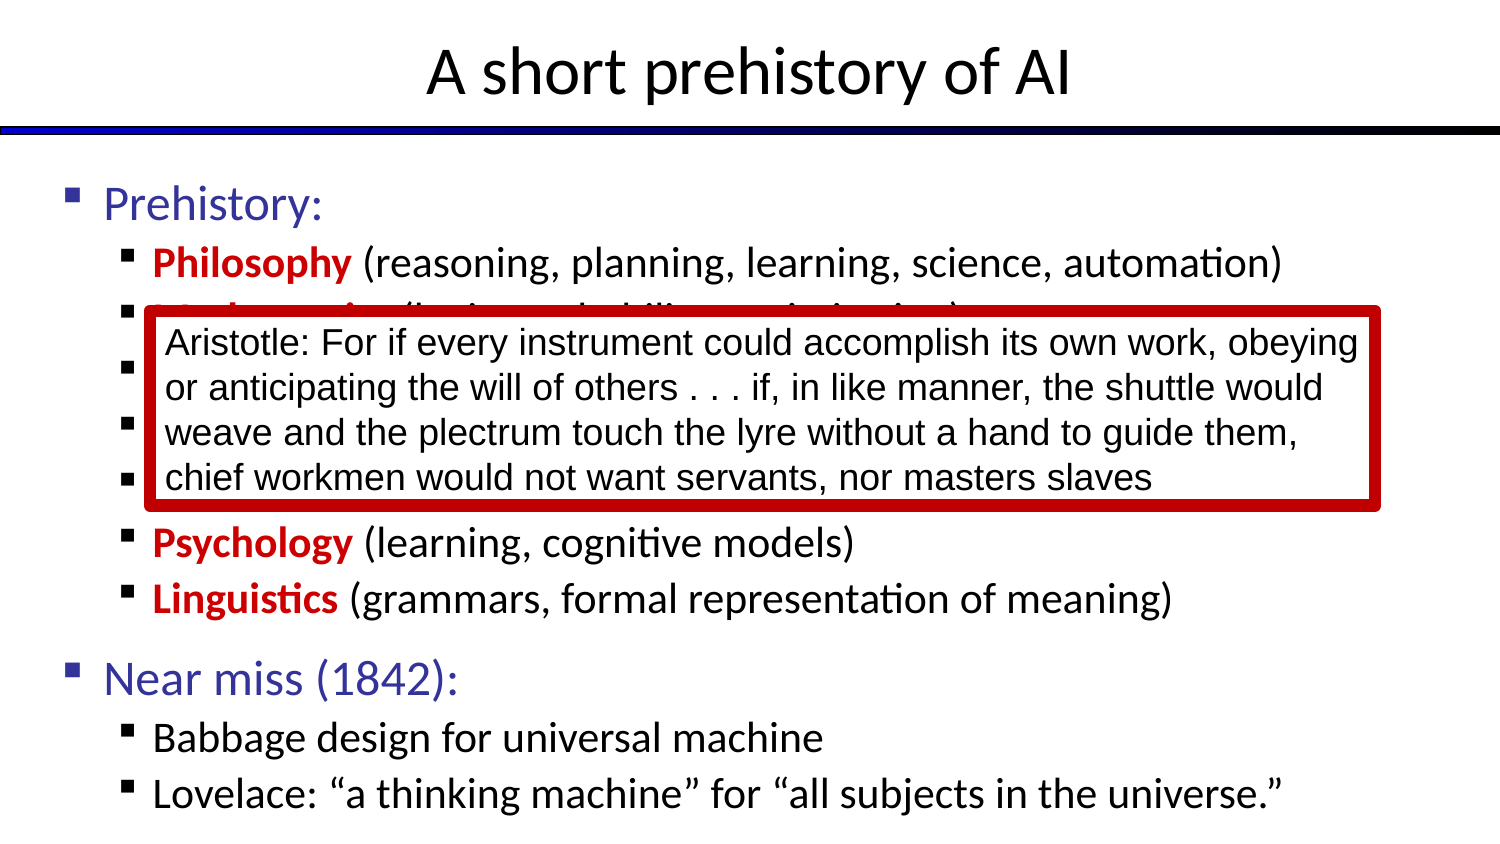

# A short prehistory of AI
Prehistory:
Philosophy (reasoning, planning, learning, science, automation)
Mathematics (logic, probability, optimization)
Neuroscience (neurons, adaptation)
Economics (rationality, game theory)
Control theory (feedback)
Psychology (learning, cognitive models)
Linguistics (grammars, formal representation of meaning)
Aristotle: For if every instrument could accomplish its own work, obeying or anticipating the will of others . . . if, in like manner, the shuttle would weave and the plectrum touch the lyre without a hand to guide them, chief workmen would not want servants, nor masters slaves
Near miss (1842):
Babbage design for universal machine
Lovelace: “a thinking machine” for “all subjects in the universe.”